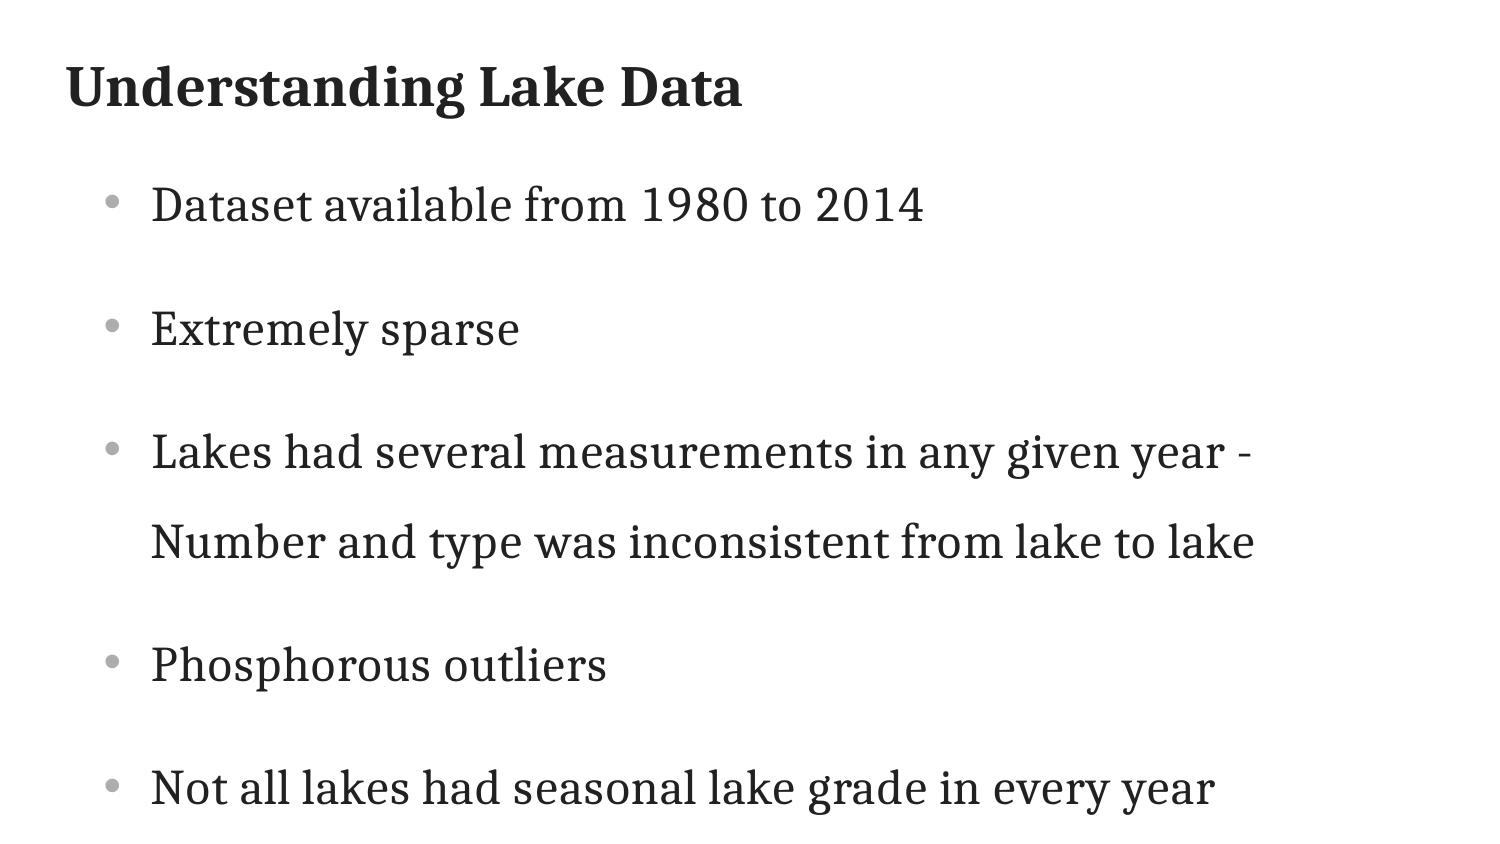

# Understanding Lake Data
Dataset available from 1980 to 2014
Extremely sparse
Lakes had several measurements in any given year - Number and type was inconsistent from lake to lake
Phosphorous outliers
Not all lakes had seasonal lake grade in every year